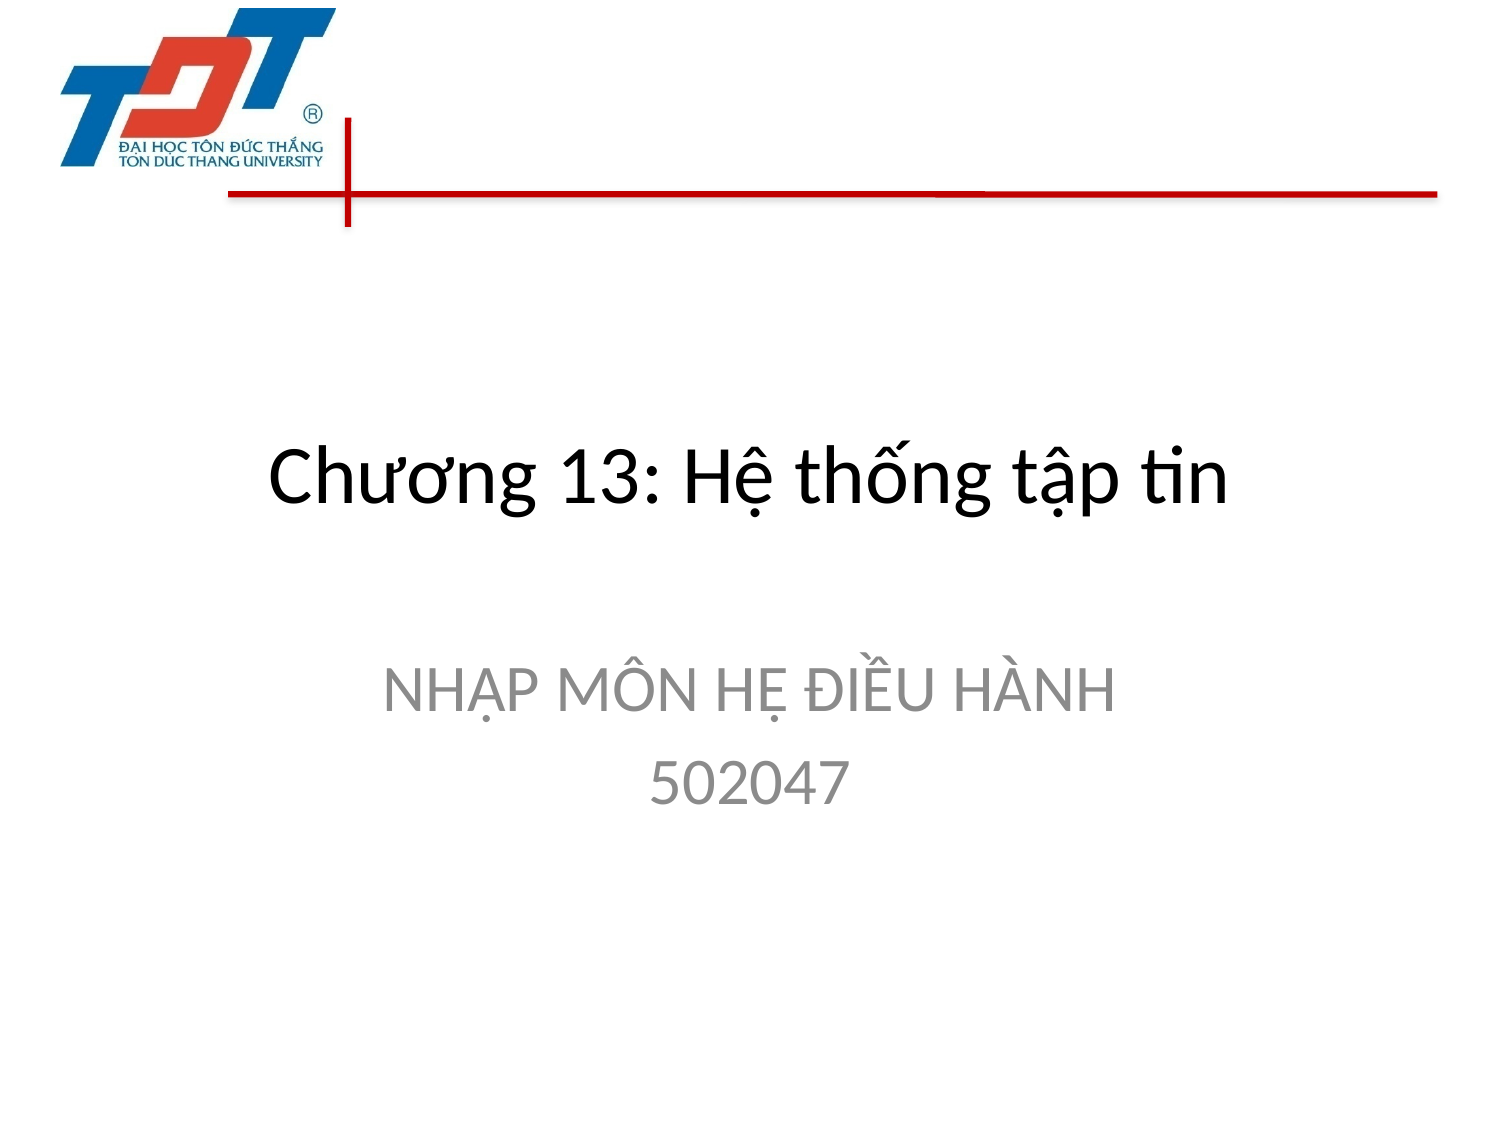

# Chương 13: Hệ thống tập tin
NHẬP MÔN HỆ ĐIỀU HÀNH
502047